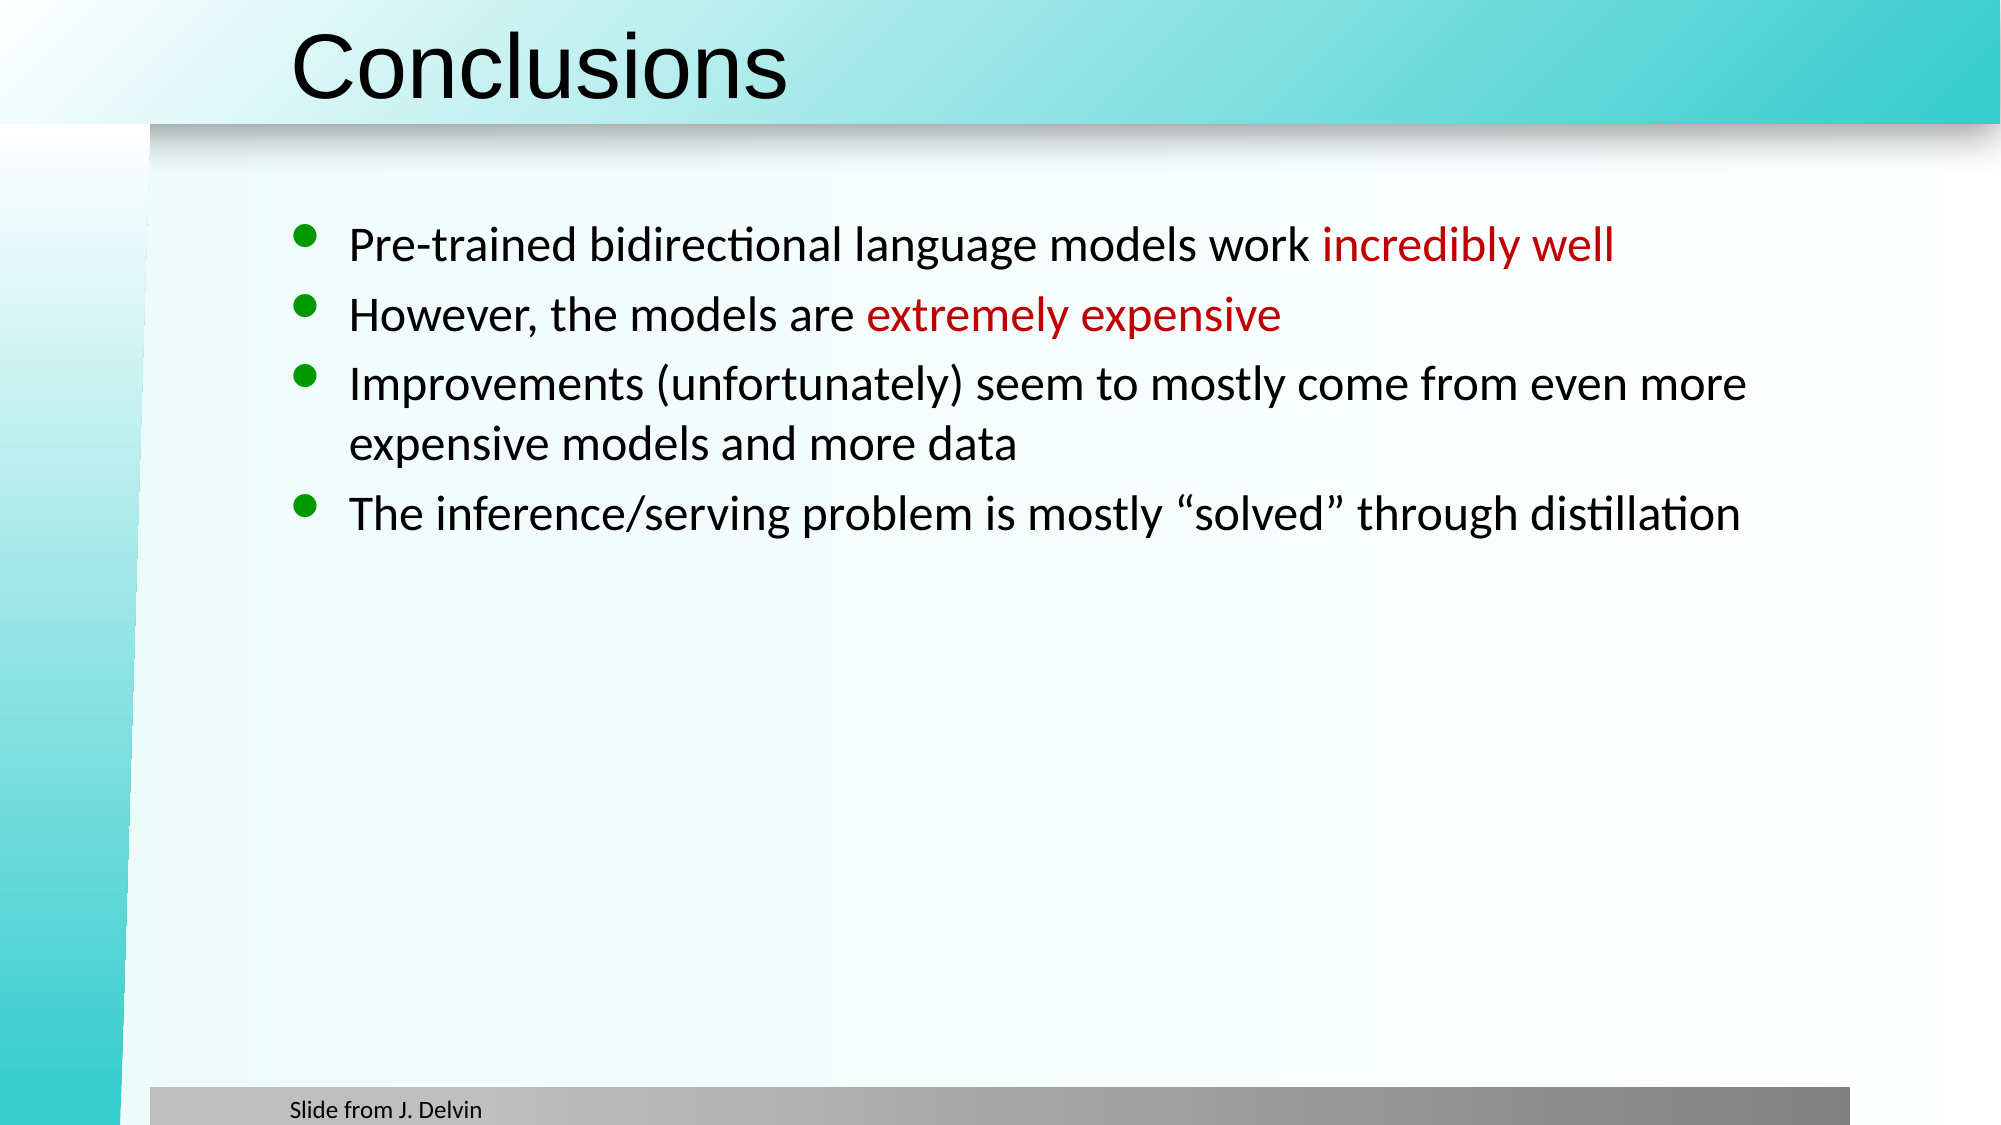

# Conclusions
Pre-trained bidirectional language models work incredibly well
However, the models are extremely expensive
Improvements (unfortunately) seem to mostly come from even more expensive models and more data
The inference/serving problem is mostly “solved” through distillation

Slide from J. Delvin